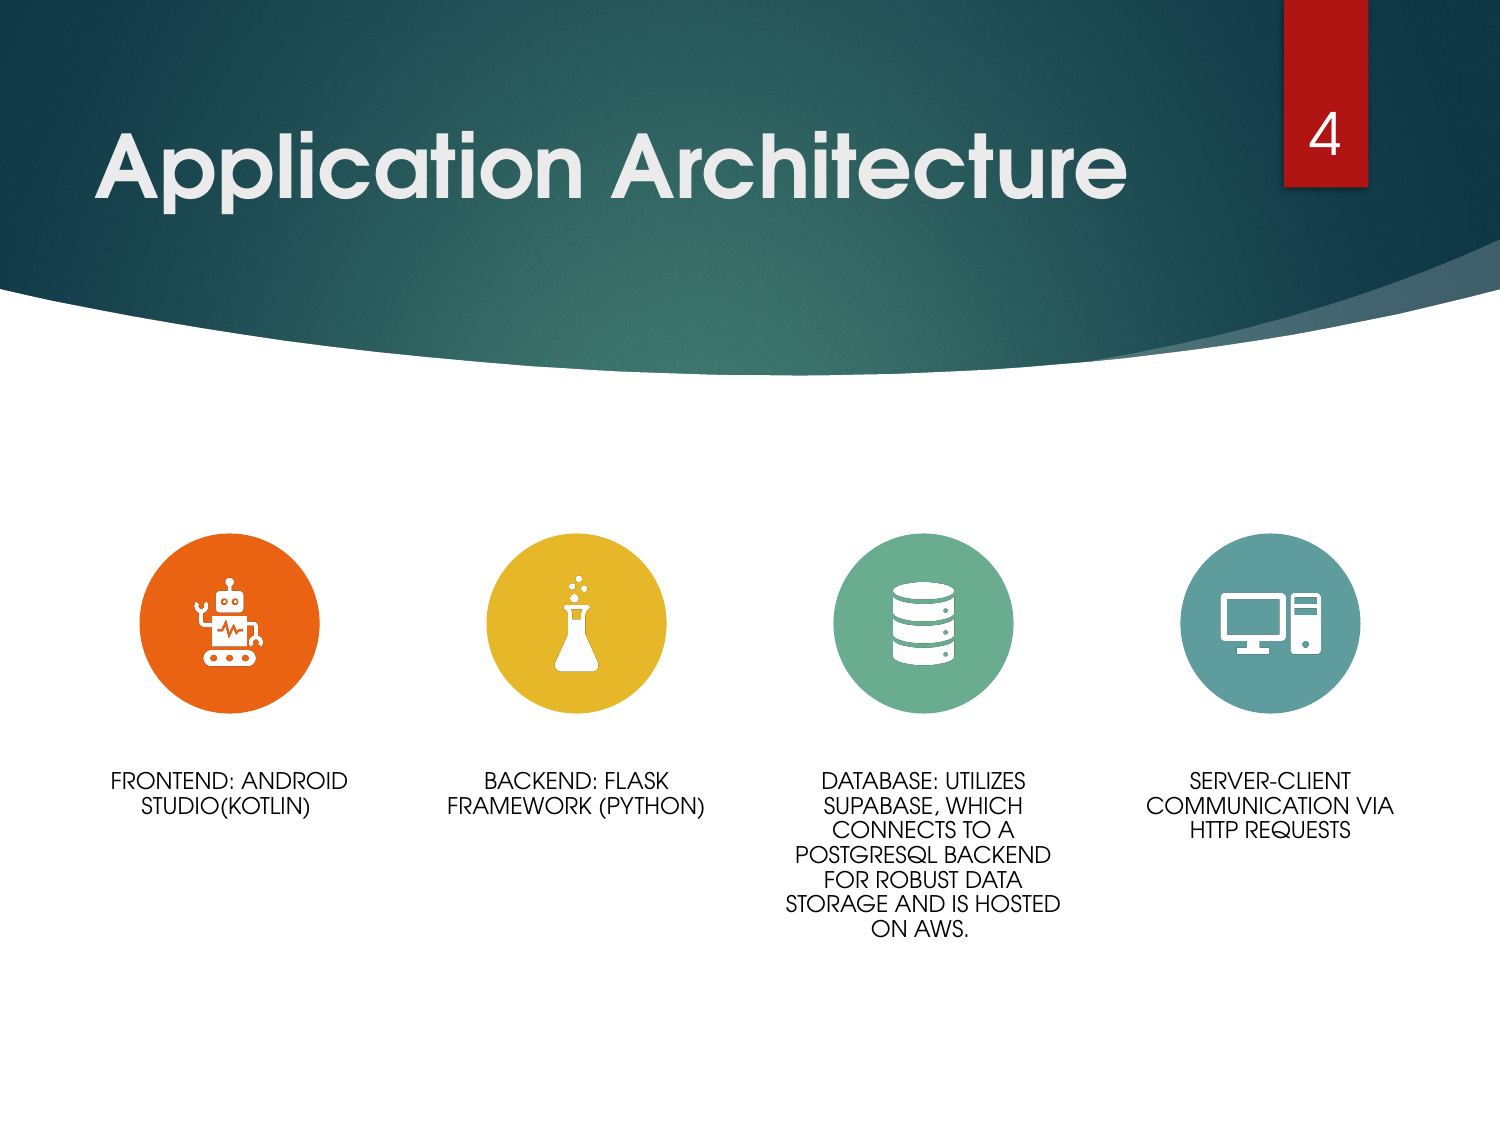

4
# Application Architecture

Frontend: Android Studio(Kotlin)
Backend: Flask Framework (Python)
Database: Utilizes Supabase, which connects to a PostgreSQL backend for robust data storage and is hosted on AWS.
Server-client communication via HTTP Requests